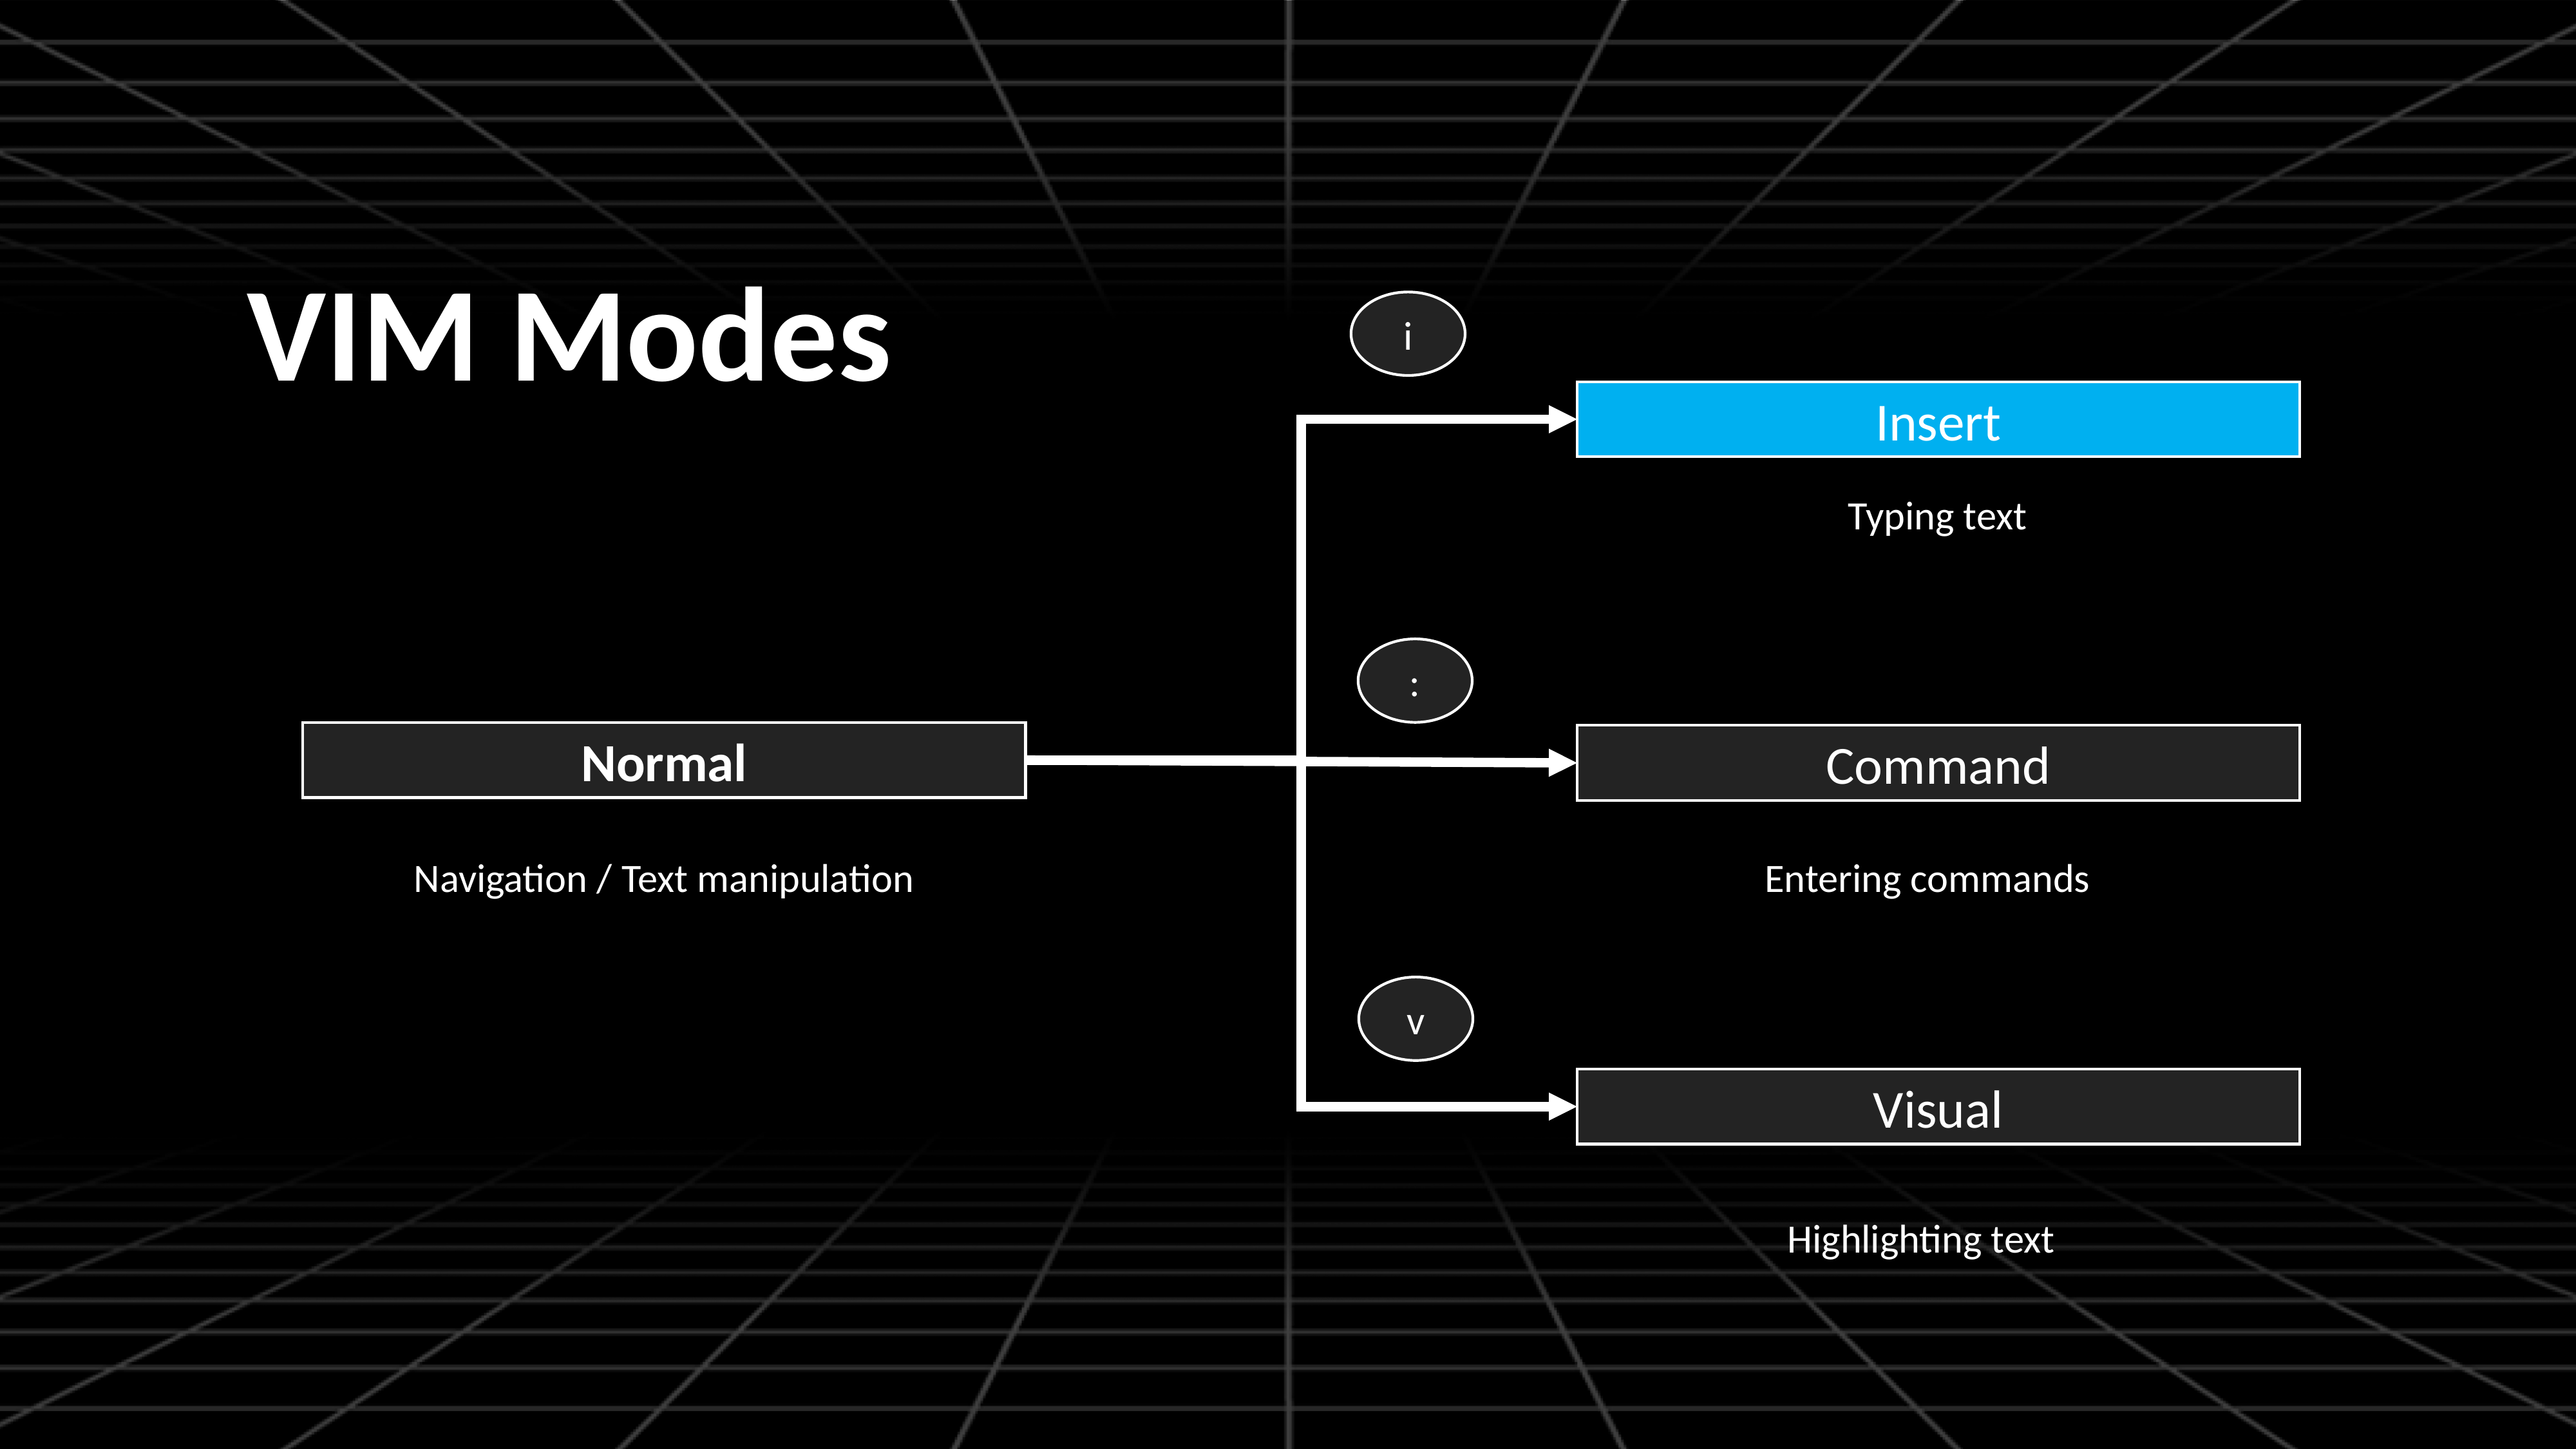

VIM Modes
i
Insert
Typing text
:
Normal
Command
Navigation / Text manipulation
Entering commands
v
Visual
Highlighting text